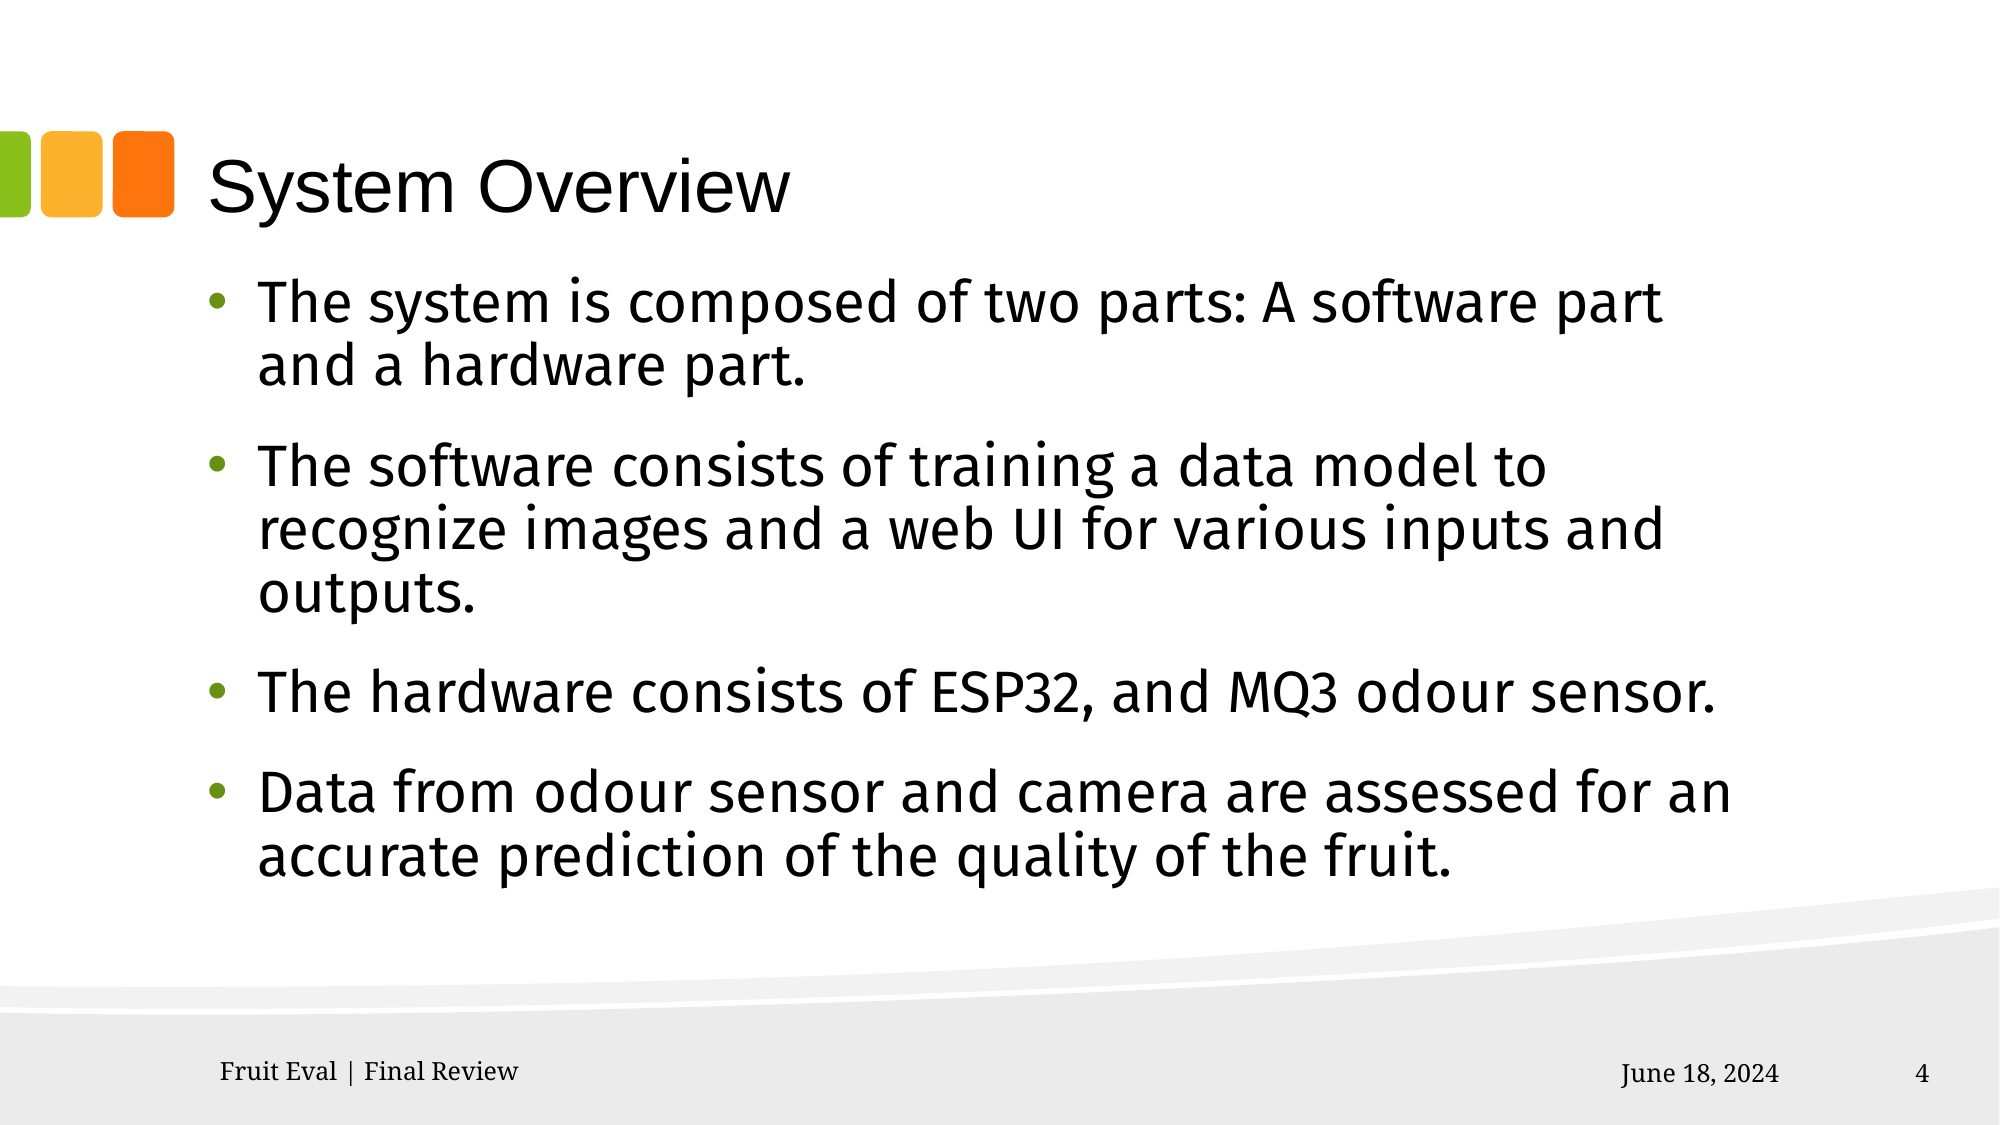

# System Overview
The system is composed of two parts: A software part and a hardware part.
The software consists of training a data model to recognize images and a web UI for various inputs and outputs.
The hardware consists of ESP32, and MQ3 odour sensor.
Data from odour sensor and camera are assessed for an accurate prediction of the quality of the fruit.
Fruit Eval | Final Review
June 18, 2024
4